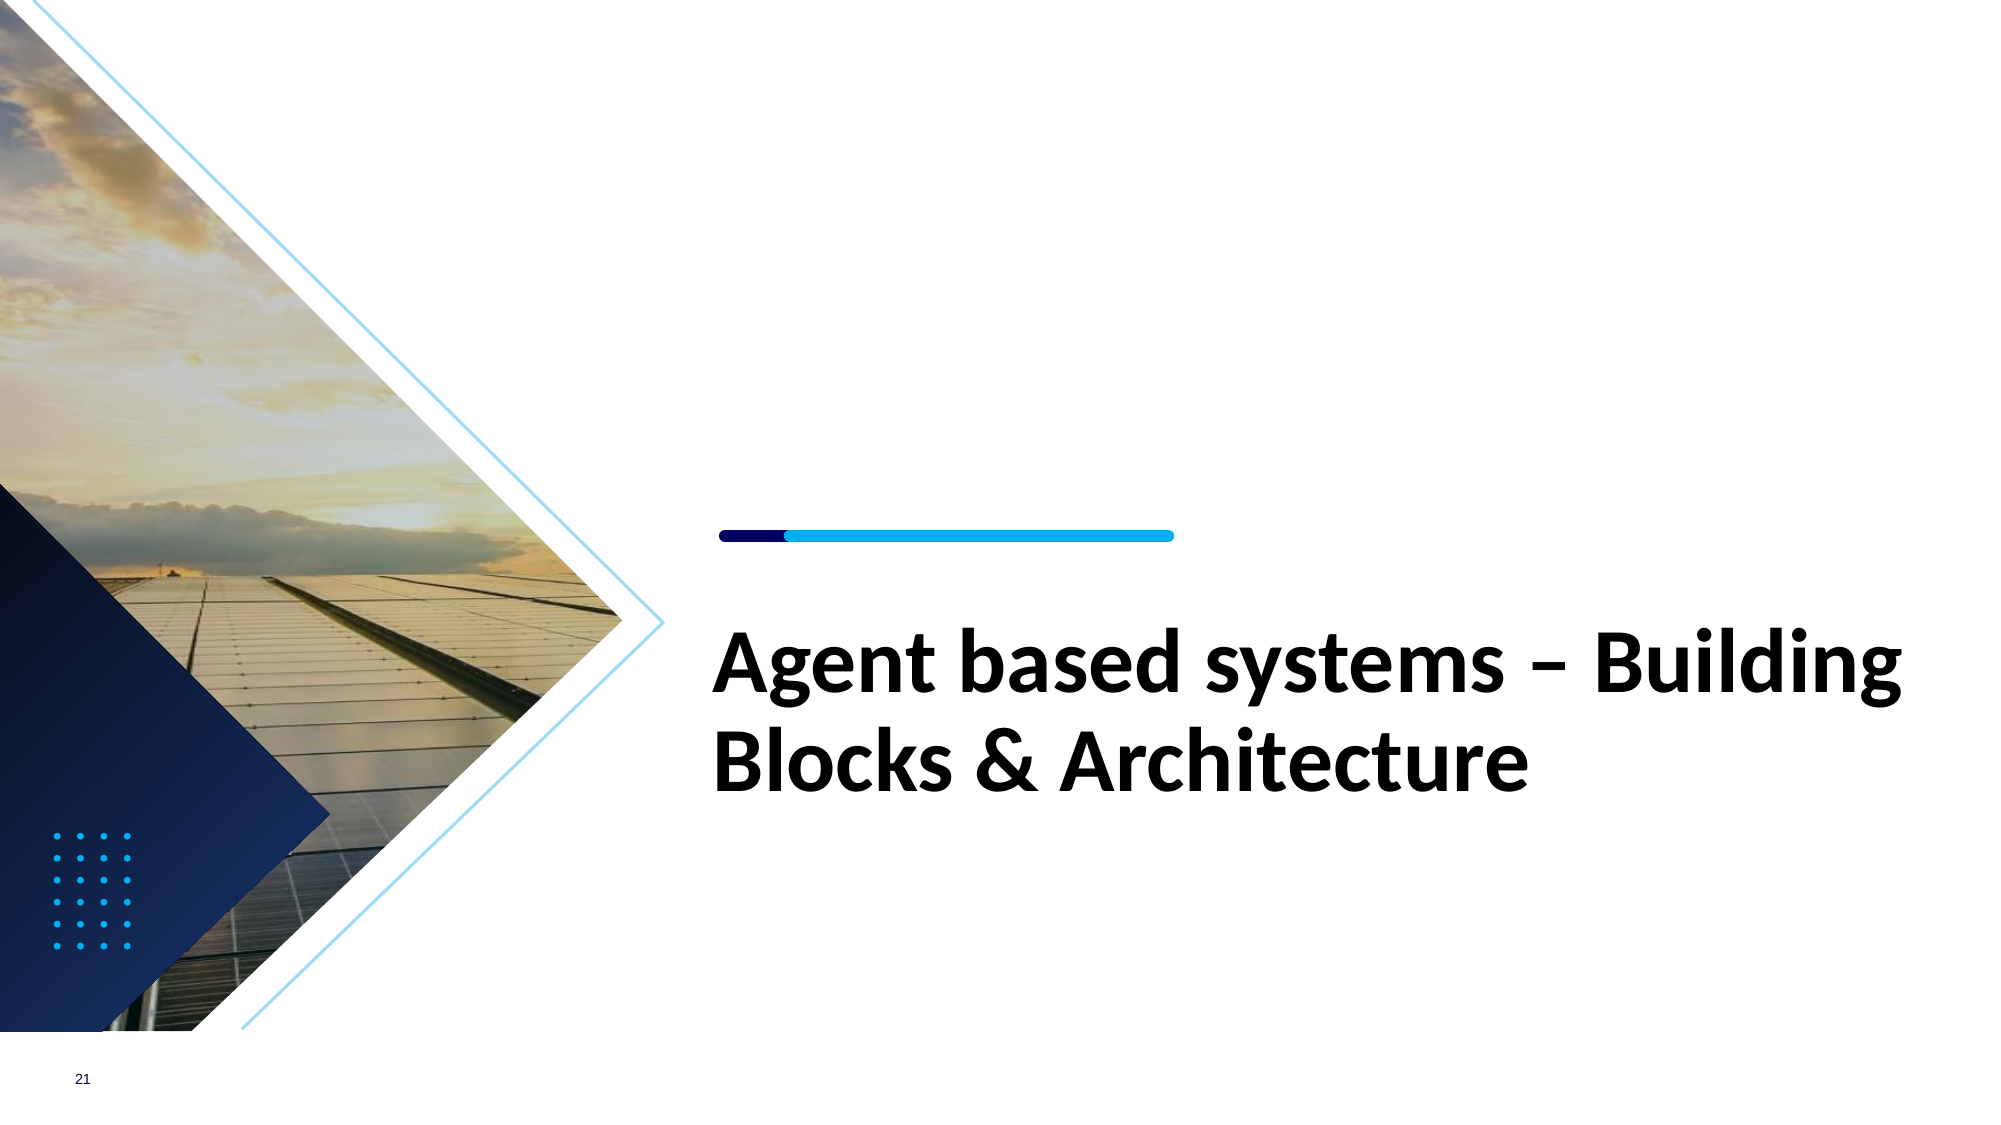

# Agent based systems – Building Blocks & Architecture
21